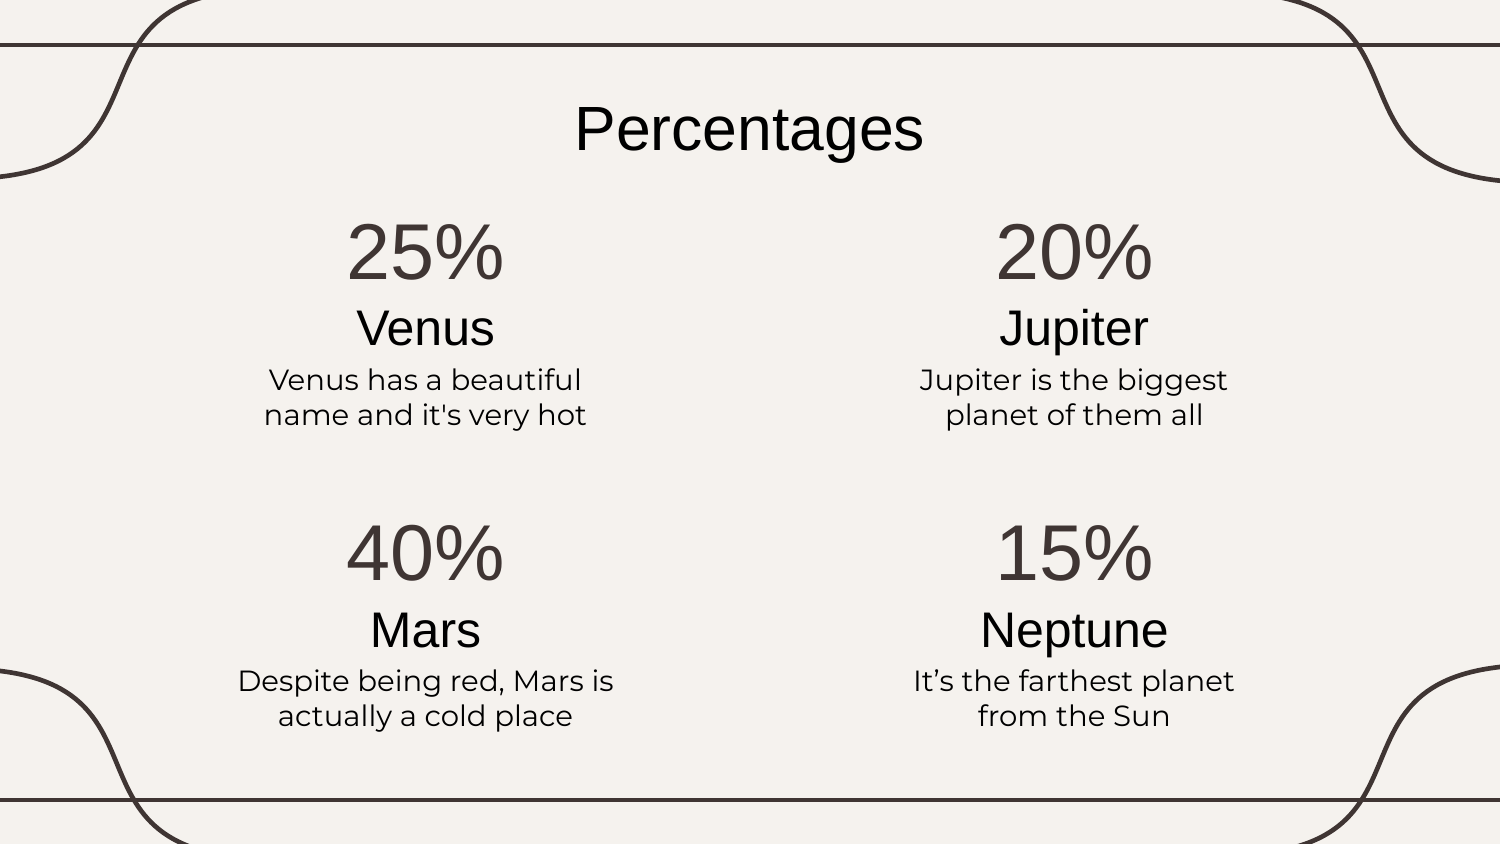

# Percentages
25%
20%
Venus
Jupiter
Venus has a beautiful name and it's very hot

Jupiter is the biggest planet of them all

40%
15%
Mars
Neptune
Despite being red, Mars is actually a cold place
It’s the farthest planet from the Sun